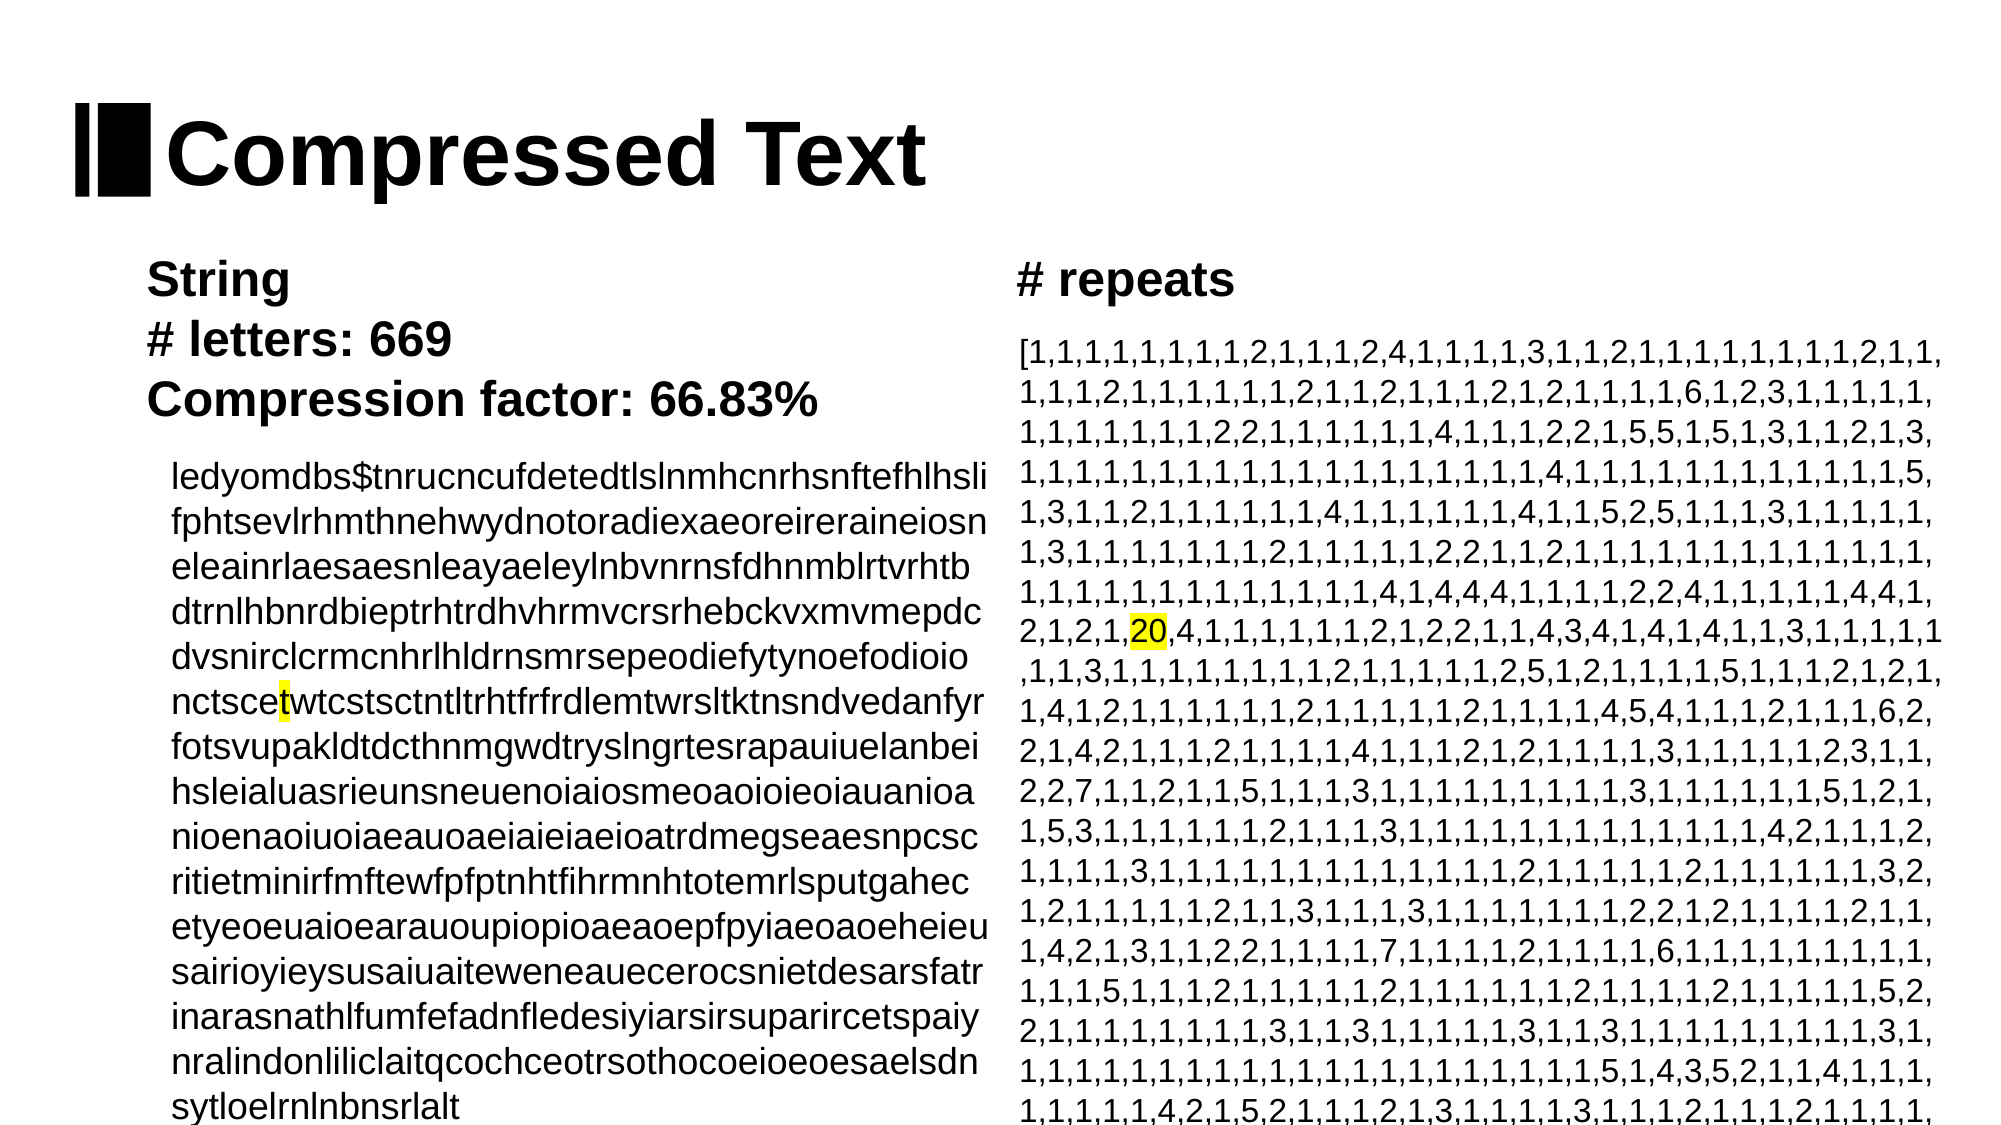

Compressed Text

String
# letters: 669
Compression factor: 66.83%

# repeats
[1,1,1,1,1,1,1,1,2,1,1,1,2,4,1,1,1,1,3,1,1,2,1,1,1,1,1,1,1,1,2,1,1,1,1,1,2,1,1,1,1,1,1,2,1,1,2,1,1,1,2,1,2,1,1,1,1,6,1,2,3,1,1,1,1,1,1,1,1,1,1,1,1,2,2,1,1,1,1,1,1,4,1,1,1,2,2,1,5,5,1,5,1,3,1,1,2,1,3,1,1,1,1,1,1,1,1,1,1,1,1,1,1,1,1,1,1,1,4,1,1,1,1,1,1,1,1,1,1,1,1,5,1,3,1,1,2,1,1,1,1,1,1,4,1,1,1,1,1,1,4,1,1,5,2,5,1,1,1,3,1,1,1,1,1,1,3,1,1,1,1,1,1,1,2,1,1,1,1,1,2,2,1,1,2,1,1,1,1,1,1,1,1,1,1,1,1,1,1,1,1,1,1,1,1,1,1,1,1,1,1,4,1,4,4,4,1,1,1,1,2,2,4,1,1,1,1,1,4,4,1,2,1,2,1,20,4,1,1,1,1,1,1,2,1,2,2,1,1,4,3,4,1,4,1,4,1,1,3,1,1,1,1,1,1,1,3,1,1,1,1,1,1,1,1,2,1,1,1,1,1,2,5,1,2,1,1,1,1,5,1,1,1,2,1,2,1,1,4,1,2,1,1,1,1,1,1,2,1,1,1,1,1,2,1,1,1,1,4,5,4,1,1,1,2,1,1,1,6,2,2,1,4,2,1,1,1,2,1,1,1,1,4,1,1,1,2,1,2,1,1,1,1,3,1,1,1,1,1,2,3,1,1,2,2,7,1,1,2,1,1,5,1,1,1,3,1,1,1,1,1,1,1,1,1,3,1,1,1,1,1,1,5,1,2,1,1,5,3,1,1,1,1,1,1,2,1,1,1,3,1,1,1,1,1,1,1,1,1,1,1,1,1,4,2,1,1,1,2,1,1,1,1,3,1,1,1,1,1,1,1,1,1,1,1,1,1,2,1,1,1,1,1,2,1,1,1,1,1,1,3,2,1,2,1,1,1,1,1,2,1,1,3,1,1,1,3,1,1,1,1,1,1,1,2,2,1,2,1,1,1,1,2,1,1,1,4,2,1,3,1,1,2,2,1,1,1,1,7,1,1,1,1,2,1,1,1,1,6,1,1,1,1,1,1,1,1,1,1,1,1,5,1,1,1,2,1,1,1,1,1,2,1,1,1,1,1,1,2,1,1,1,1,2,1,1,1,1,1,5,2,2,1,1,1,1,1,1,1,1,3,1,1,3,1,1,1,1,1,3,1,1,3,1,1,1,1,1,1,1,1,1,3,1,1,1,1,1,1,1,1,1,1,1,1,1,1,1,1,1,1,1,1,1,1,5,1,4,3,5,2,1,1,4,1,1,1,1,1,1,1,1,4,2,1,5,2,1,1,1,2,1,3,1,1,1,1,3,1,1,1,2,1,1,1,2,1,1,1,1,3,1,1,1,1,1,1,1,2]
ledyomdbs$tnrucncufdetedtlslnmhcnrhsnftefhlhslifphtsevlrhmthnehwydnotoradiexaeoreireraineiosneleainrlaesaesnleayaeleylnbvnrnsfdhnmblrtvrhtbdtrnlhbnrdbieptrhtrdhvhrmvcrsrhebckvxmvmepdcdvsnirclcrmcnhrlhldrnsmrsepeodiefytynoefodioionctscetwtcstsctntltrhtfrfrdlemtwrsltktnsndvedanfyrfotsvupakldtdcthnmgwdtryslngrtesrapauiuelanbeihsleialuasrieunsneuenoiaiosmeoaoioieoiauanioanioenaoiuoiaeauoaeiaieiaeioatrdmegseaesnpcscritietminirfmftewfpfptnhtfihrmnhtotemrlsputgahecetyeoeuaioearauoupiopioaeaoepfpyiaeoaoeheieusairioyieysusaiuaiteweneauecerocsnietdesarsfatrinarasnathlfumfefadnfledesiyiarsirsuparircetspaiynralindonliliclaitqcochceotrsothocoeioeoesaelsdnsytloelrnlnbnsrlalt